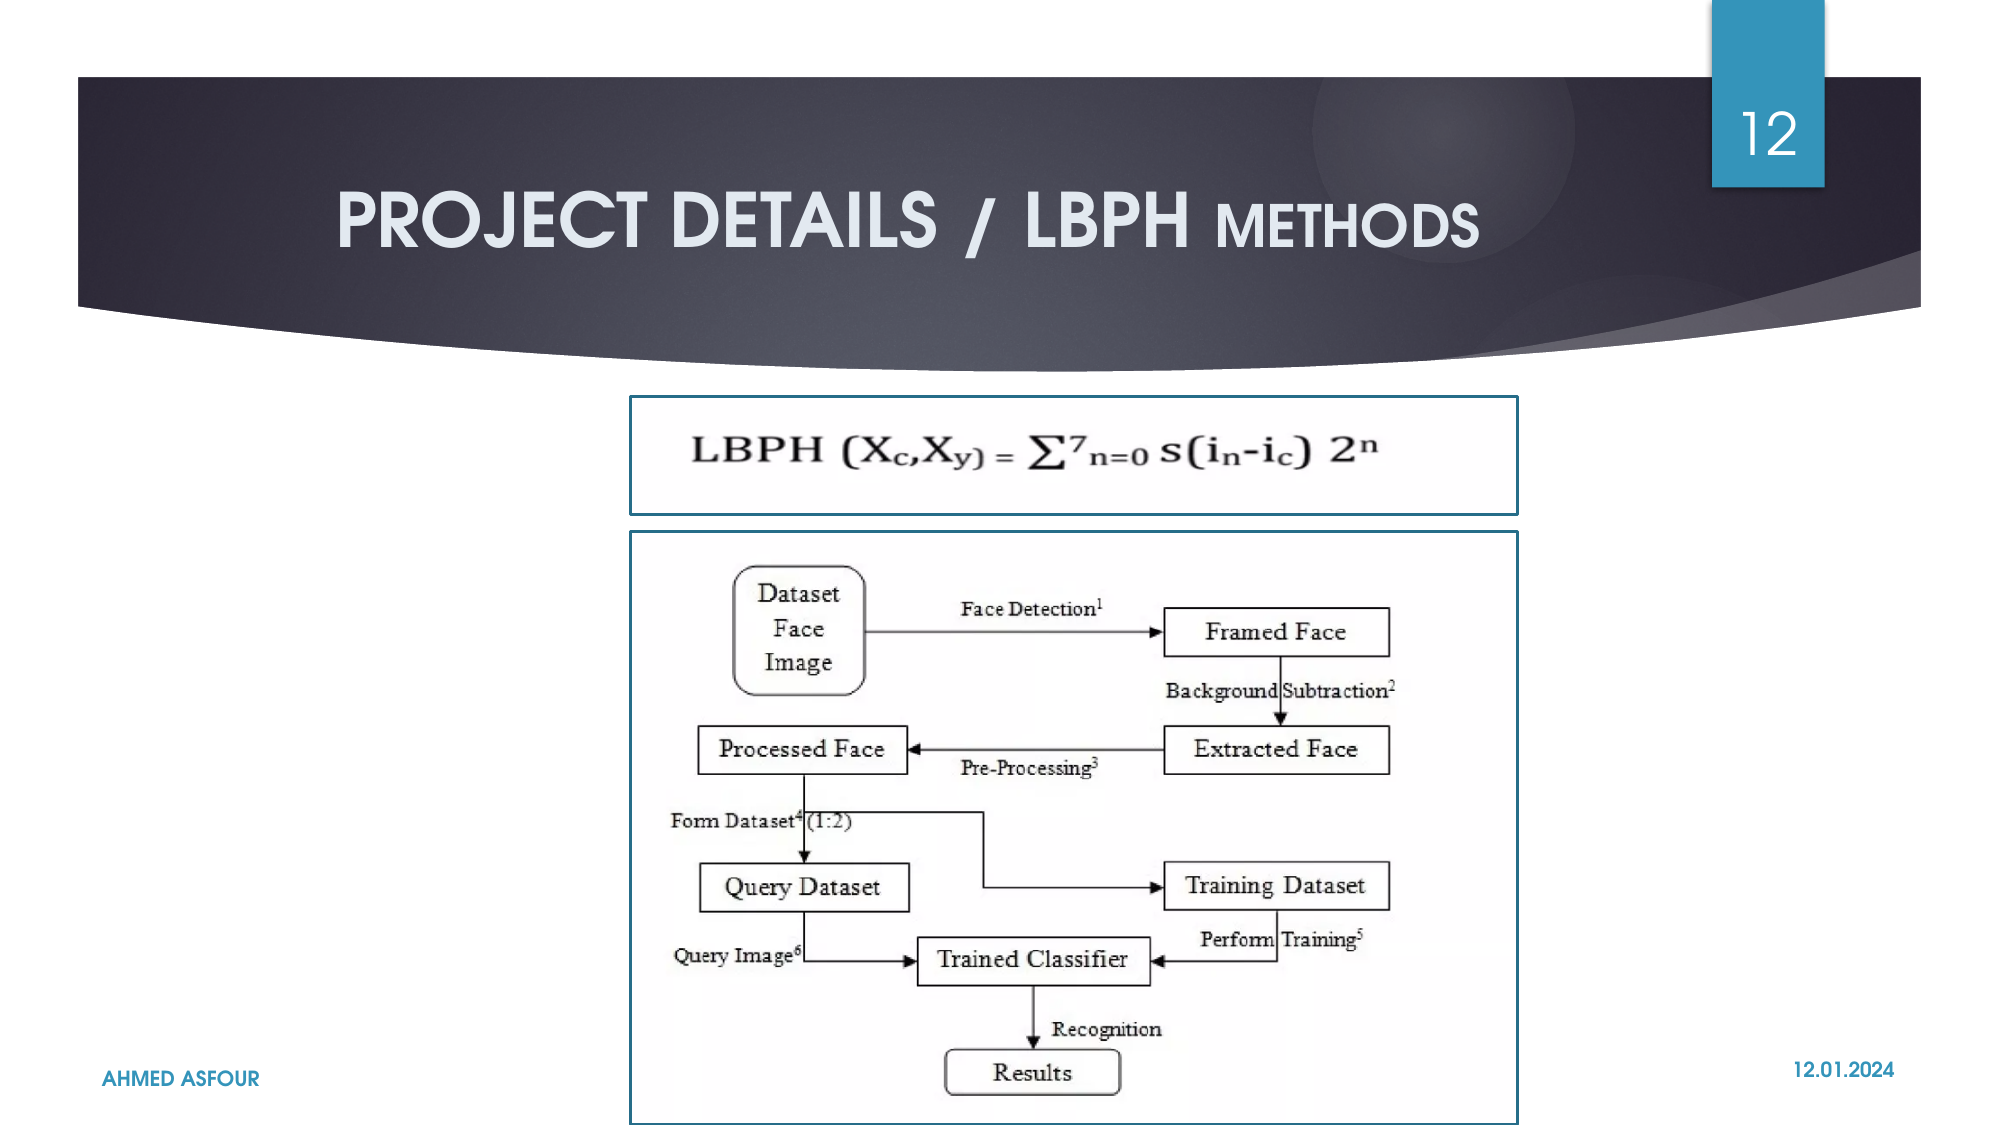

12
# PROJECT DETAILS / LBPH METHODS

AHMED ASFOUR
12.01.2024